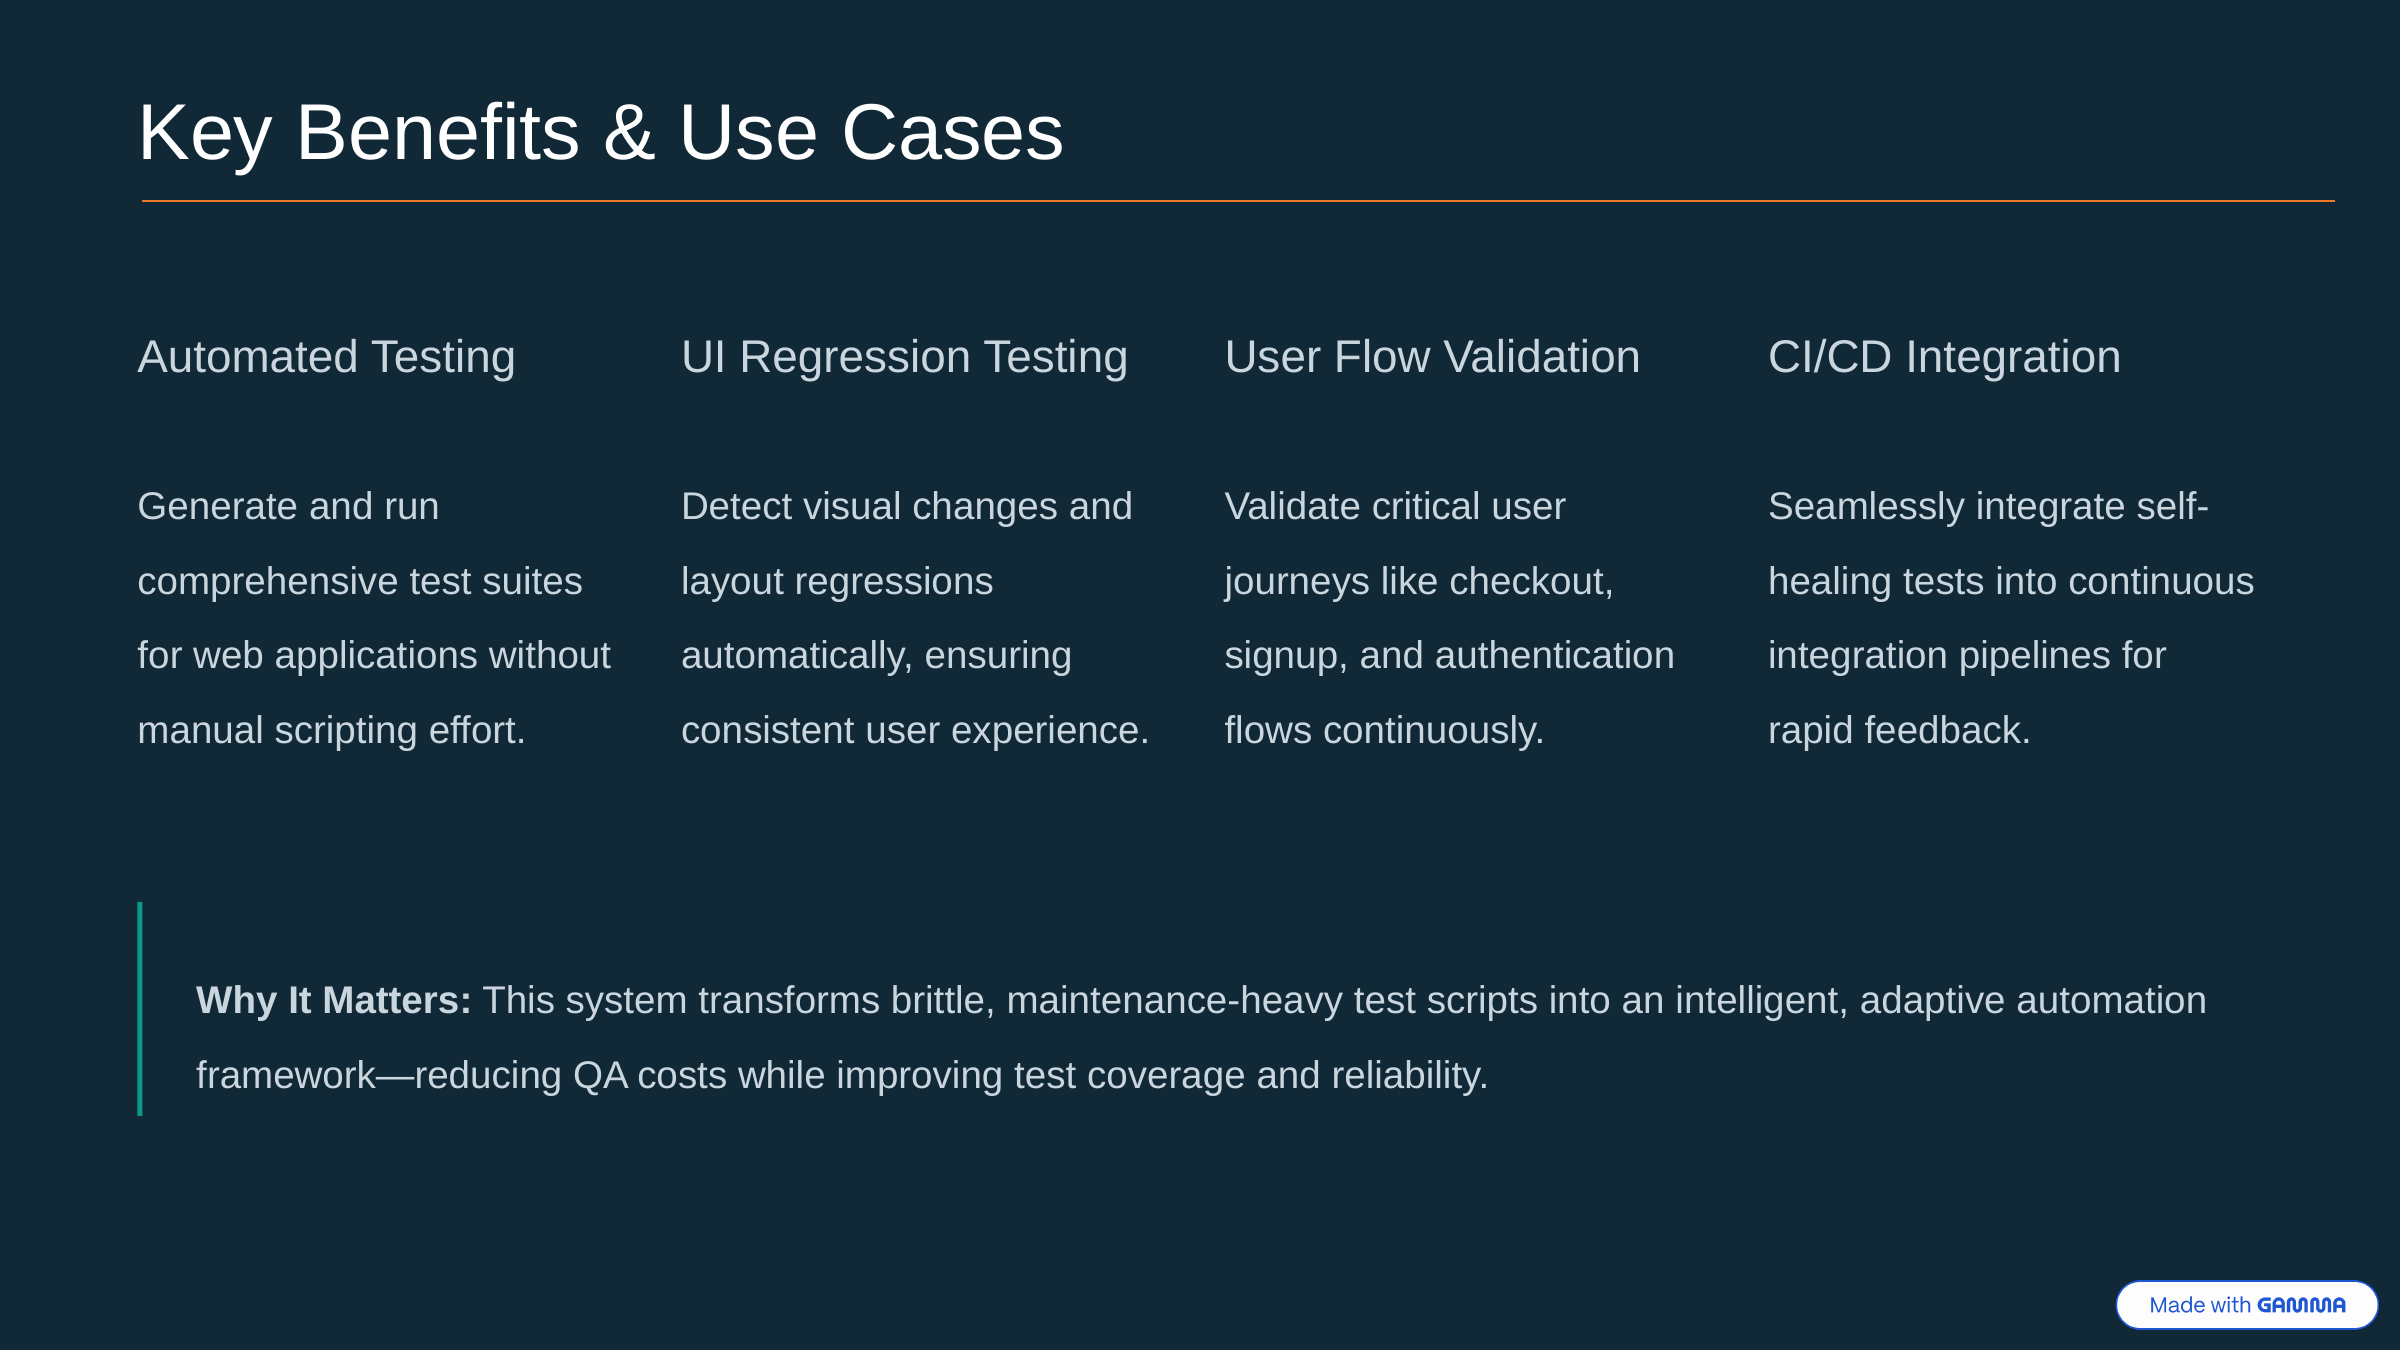

Key Benefits & Use Cases
Automated Testing
UI Regression Testing
User Flow Validation
CI/CD Integration
Generate and run comprehensive test suites for web applications without manual scripting effort.
Detect visual changes and layout regressions automatically, ensuring consistent user experience.
Validate critical user journeys like checkout, signup, and authentication flows continuously.
Seamlessly integrate self-healing tests into continuous integration pipelines for rapid feedback.

Why It Matters: This system transforms brittle, maintenance-heavy test scripts into an intelligent, adaptive automation framework—reducing QA costs while improving test coverage and reliability.